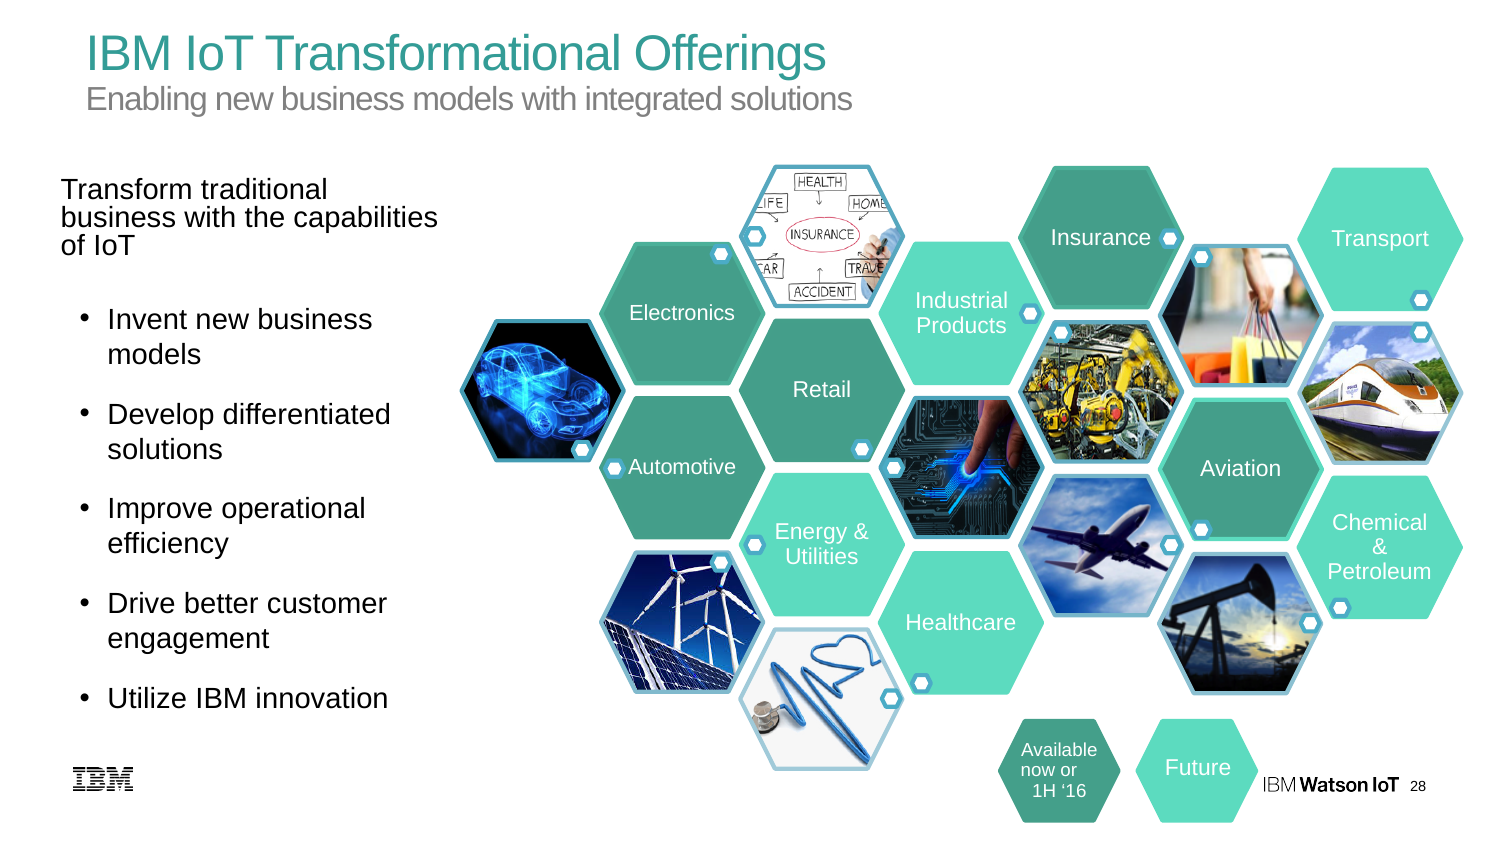

# IBM IoT Transformational Offerings Enabling new business models with integrated solutions
Automotive
Retail
Electronics
Industrial Products
Insurance
Aviation
Energy & Utilities
Chemical & Petroleum
Transport
Healthcare
Transform traditional business with the capabilities of IoT

Invent new business models
Develop differentiated solutions
Improve operational efficiency
Drive better customer engagement
Utilize IBM innovation

Available now or     1H ‘16

Future